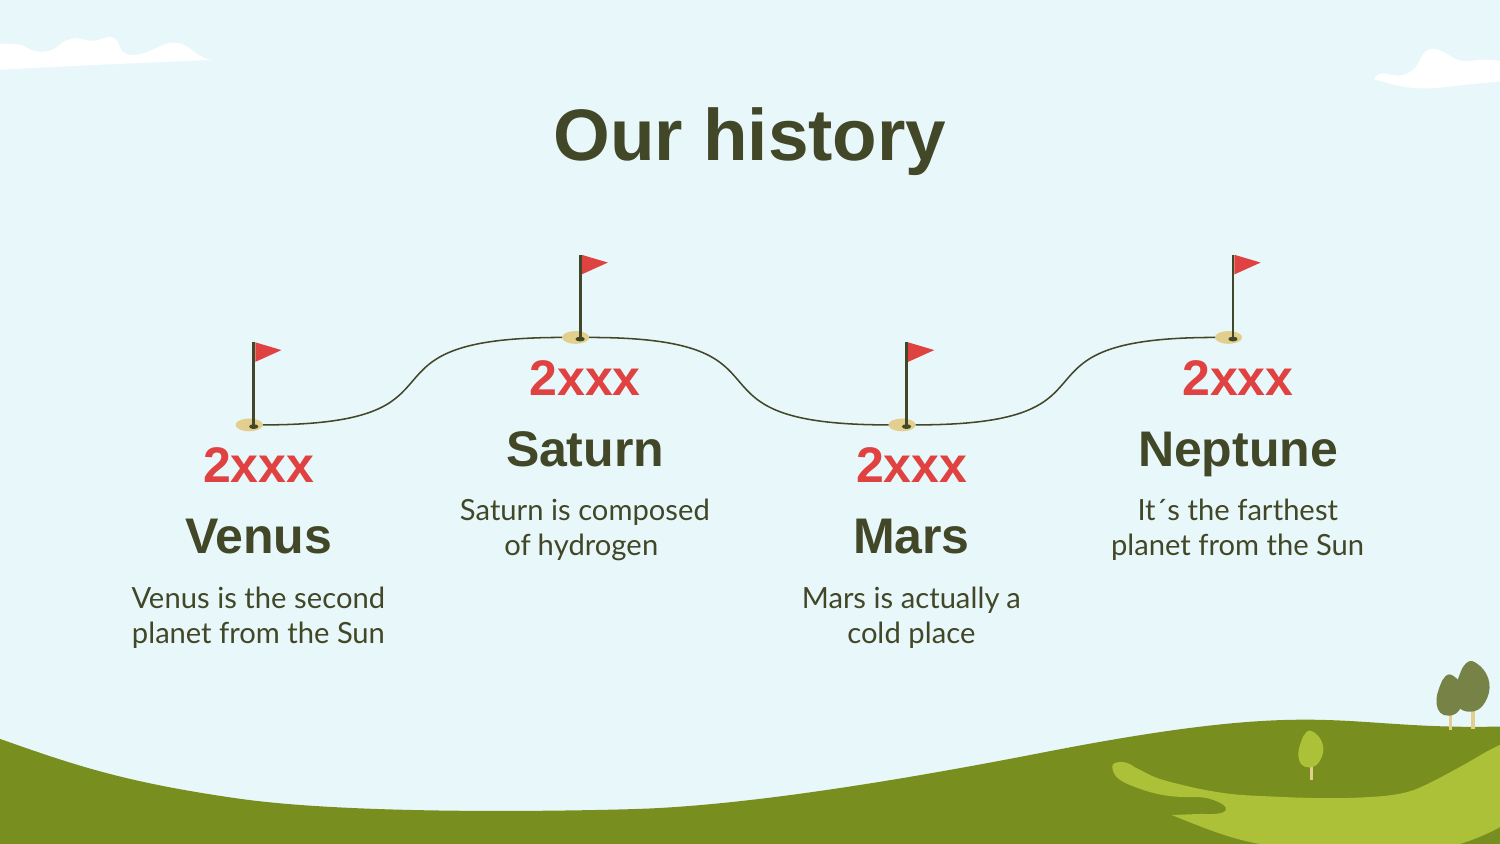

# Our history

2xxx
2xxx

2xxx
2xxx
Saturn
Neptune
Saturn is composed of hydrogen
It´s the farthest planet from the Sun
Venus
Mars
Venus is the second planet from the Sun
Mars is actually a cold place